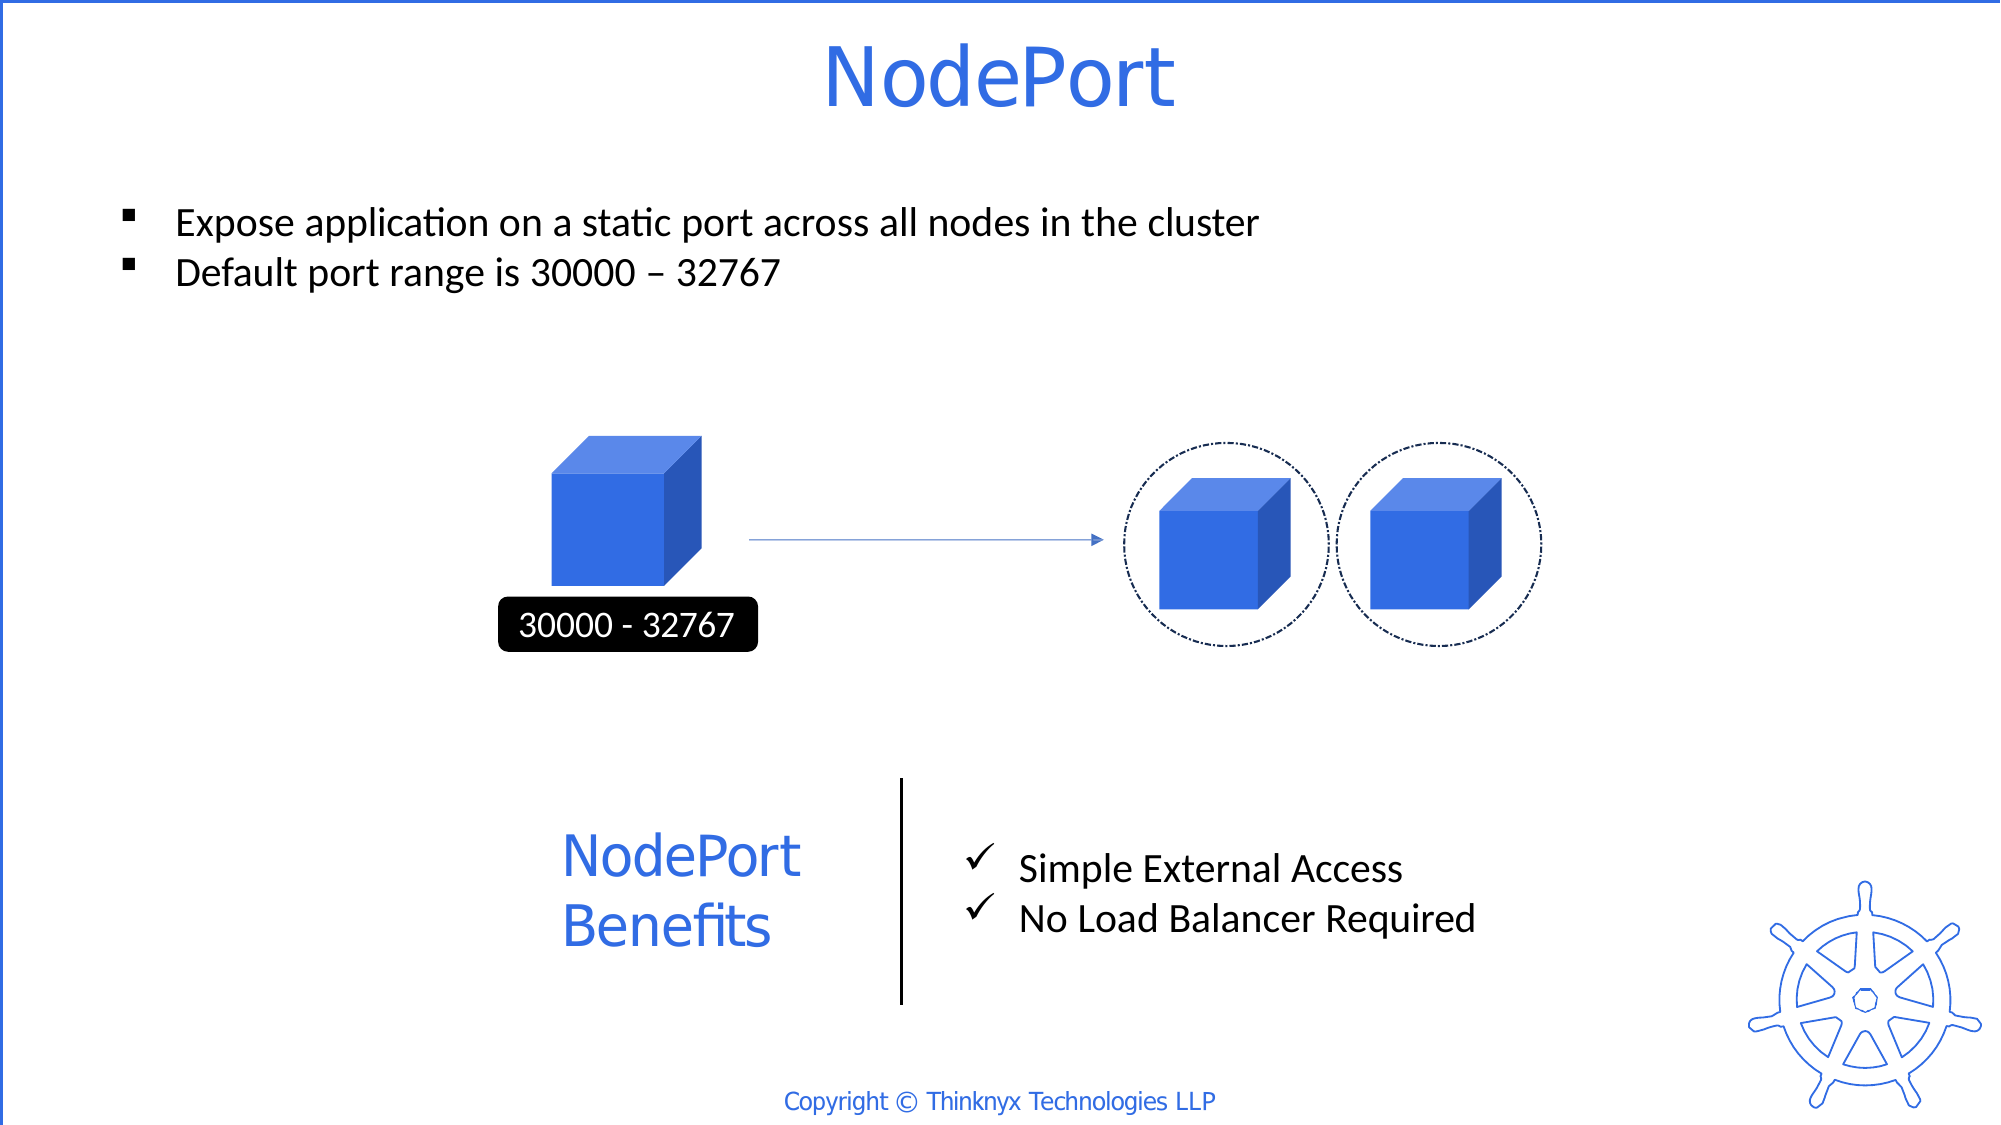

# NodePort
Expose application on a static port across all nodes in the cluster
Default port range is 30000 – 32767

30000 - 32767
NodePort Benefits
Simple External Access
No Load Balancer Required
Copyright © Thinknyx Technologies LLP